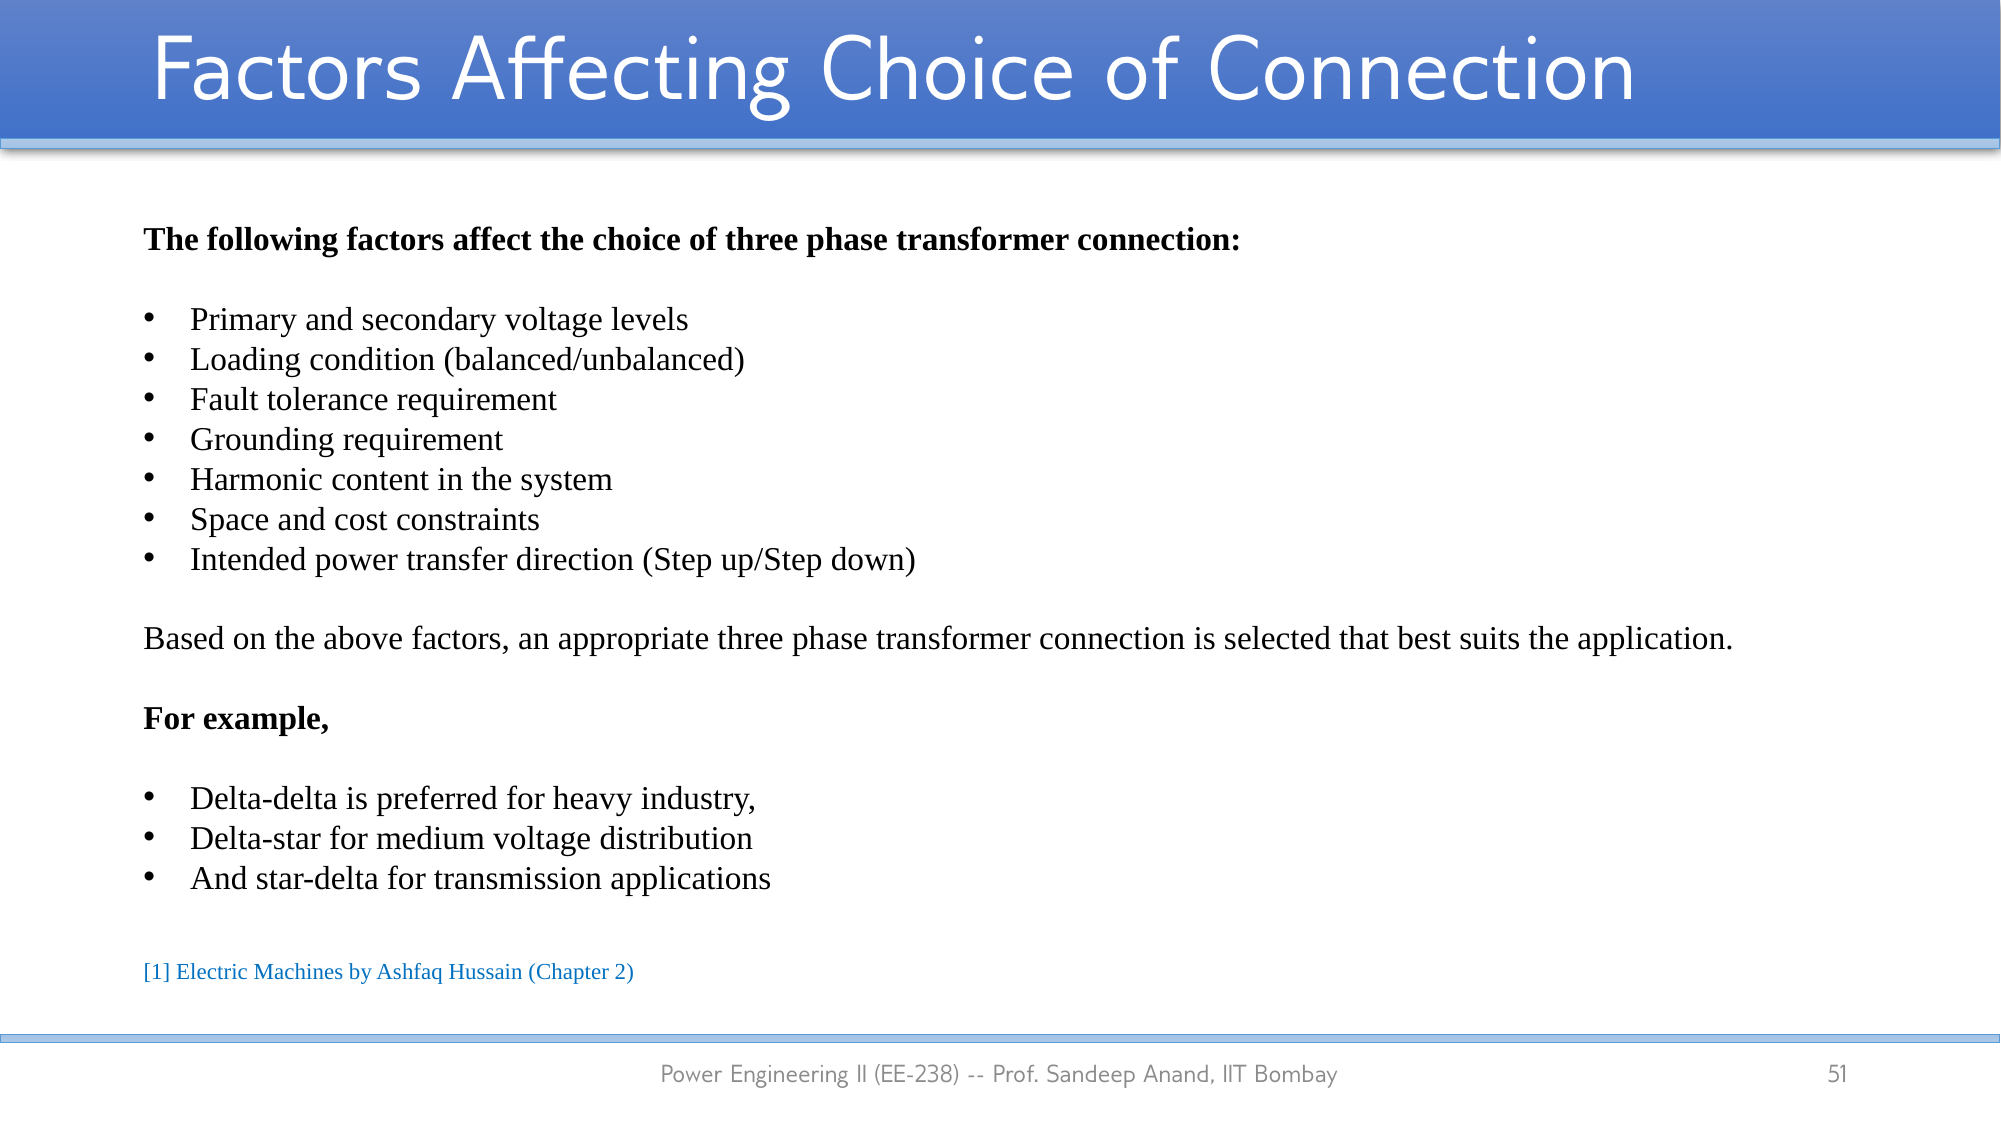

# Factors Affecting Choice of Connection
The following factors affect the choice of three phase transformer connection:

Primary and secondary voltage levels
Loading condition (balanced/unbalanced)
Fault tolerance requirement
Grounding requirement
Harmonic content in the system
Space and cost constraints
Intended power transfer direction (Step up/Step down)

Based on the above factors, an appropriate three phase transformer connection is selected that best suits the application.

For example,

Delta-delta is preferred for heavy industry,
Delta-star for medium voltage distribution
And star-delta for transmission applications
[1] Electric Machines by Ashfaq Hussain (Chapter 2)
Power Engineering II (EE-238) -- Prof. Sandeep Anand, IIT Bombay
51